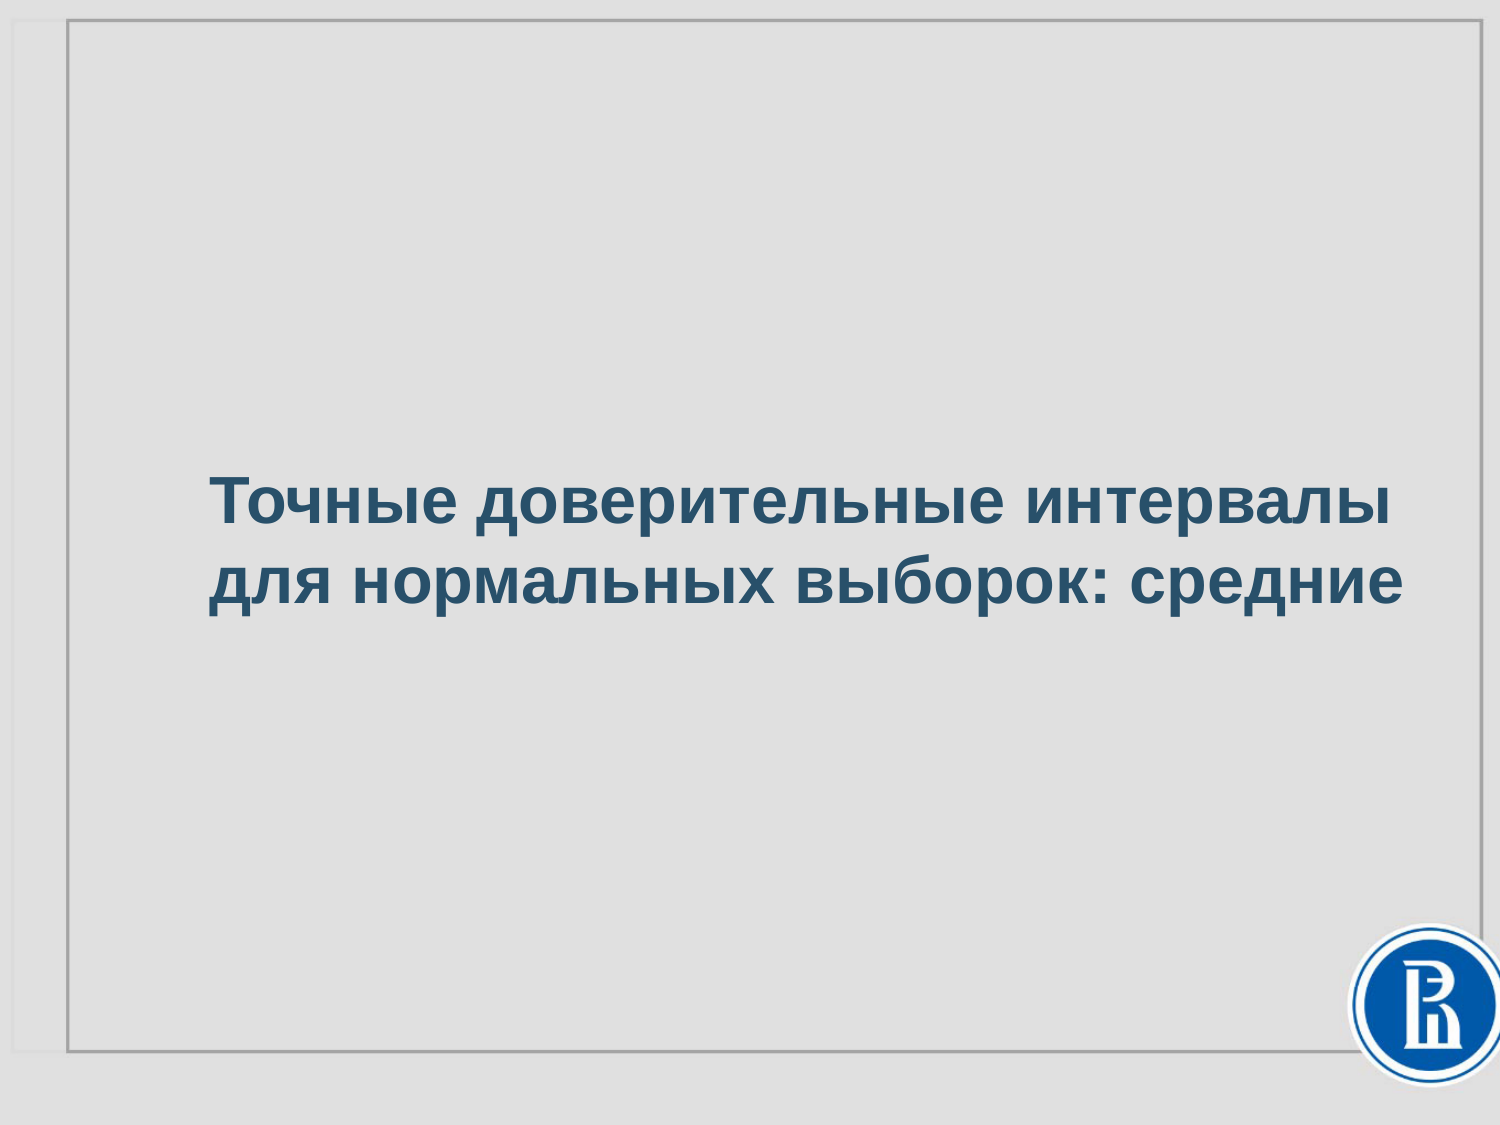

Точные доверительные интервалы
для нормальных выборок: средние